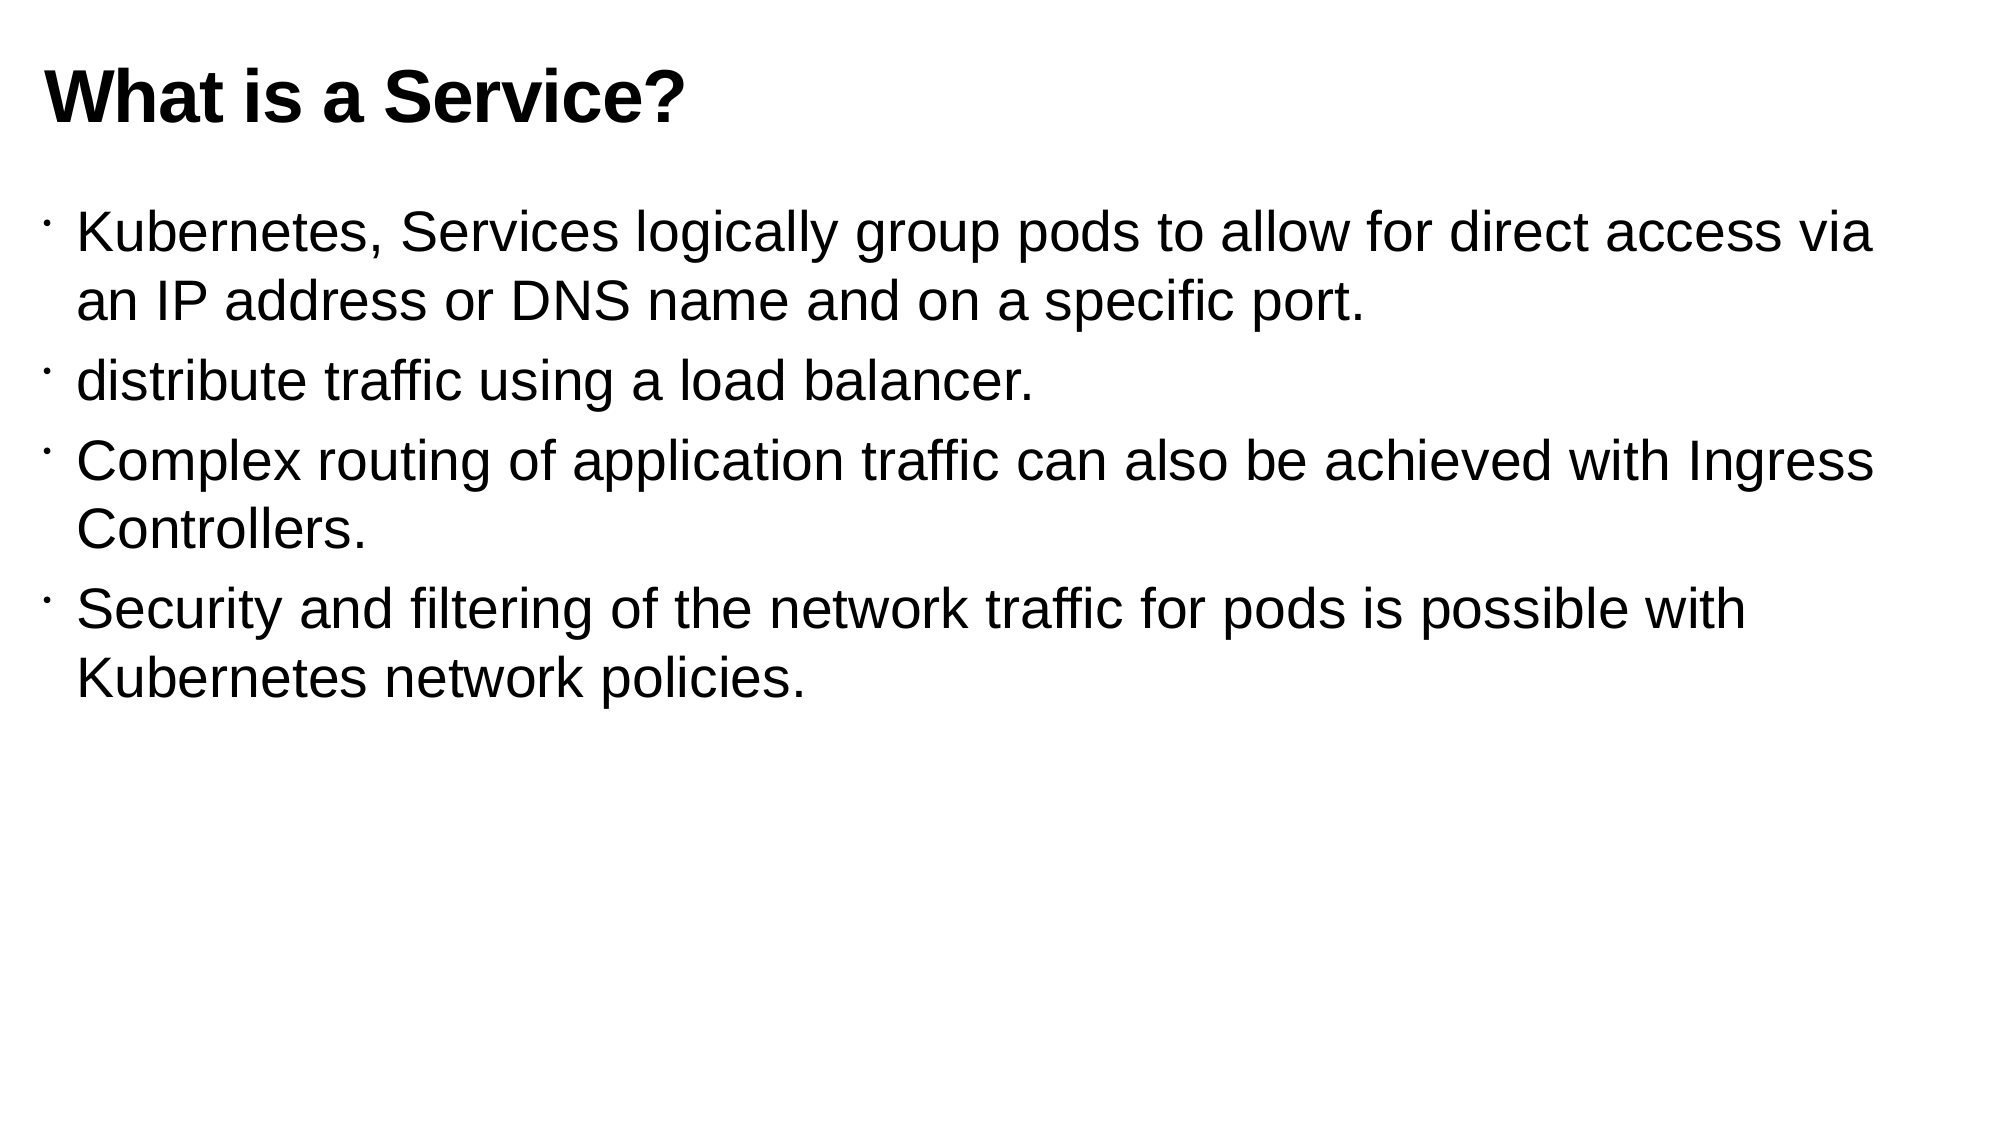

# What is a Service?
Kubernetes, Services logically group pods to allow for direct access via an IP address or DNS name and on a specific port.
distribute traffic using a load balancer.
Complex routing of application traffic can also be achieved with Ingress Controllers.
Security and filtering of the network traffic for pods is possible with Kubernetes network policies.